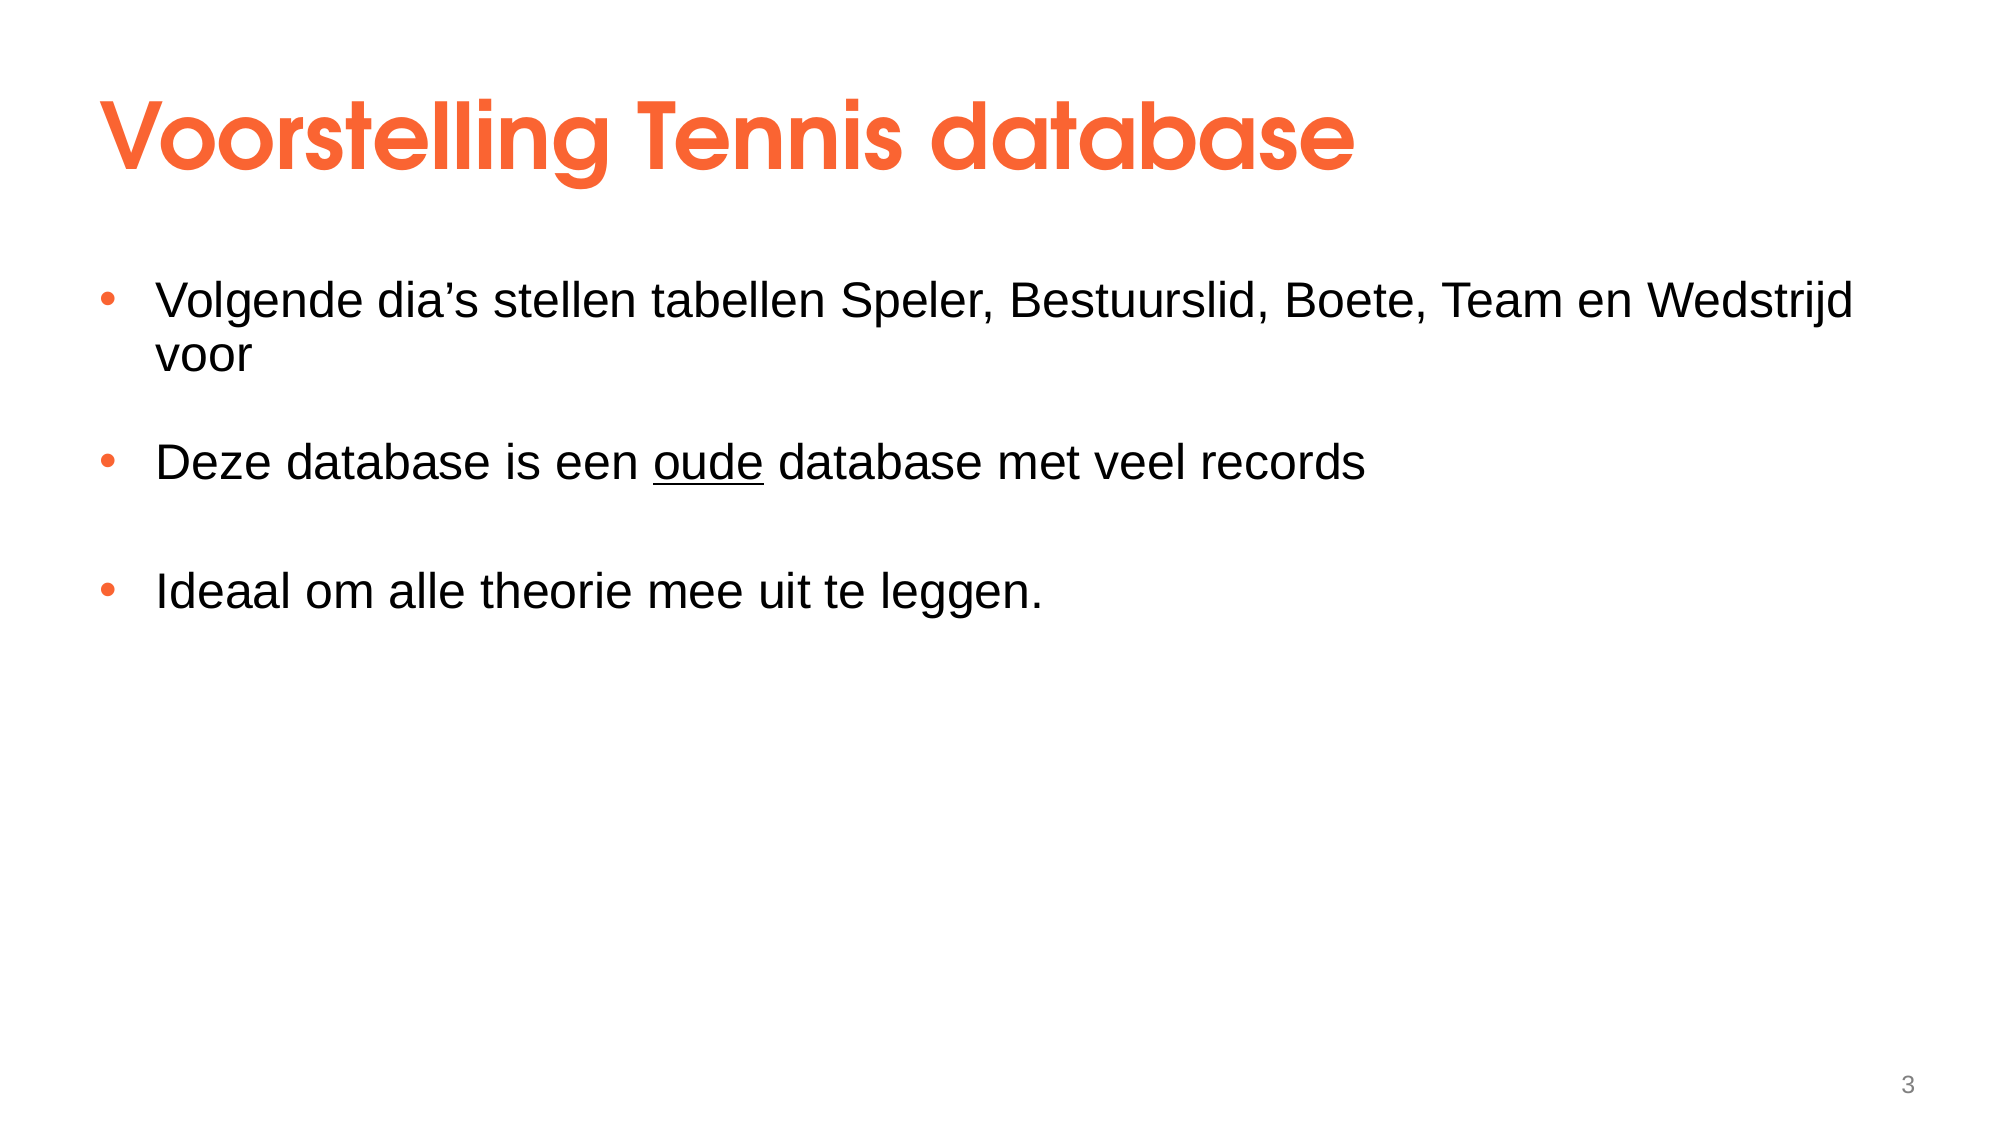

# Voorstelling Tennis database
Volgende dia’s stellen tabellen Speler, Bestuurslid, Boete, Team en Wedstrijd voor

Deze database is een oude database met veel records

Ideaal om alle theorie mee uit te leggen.

3